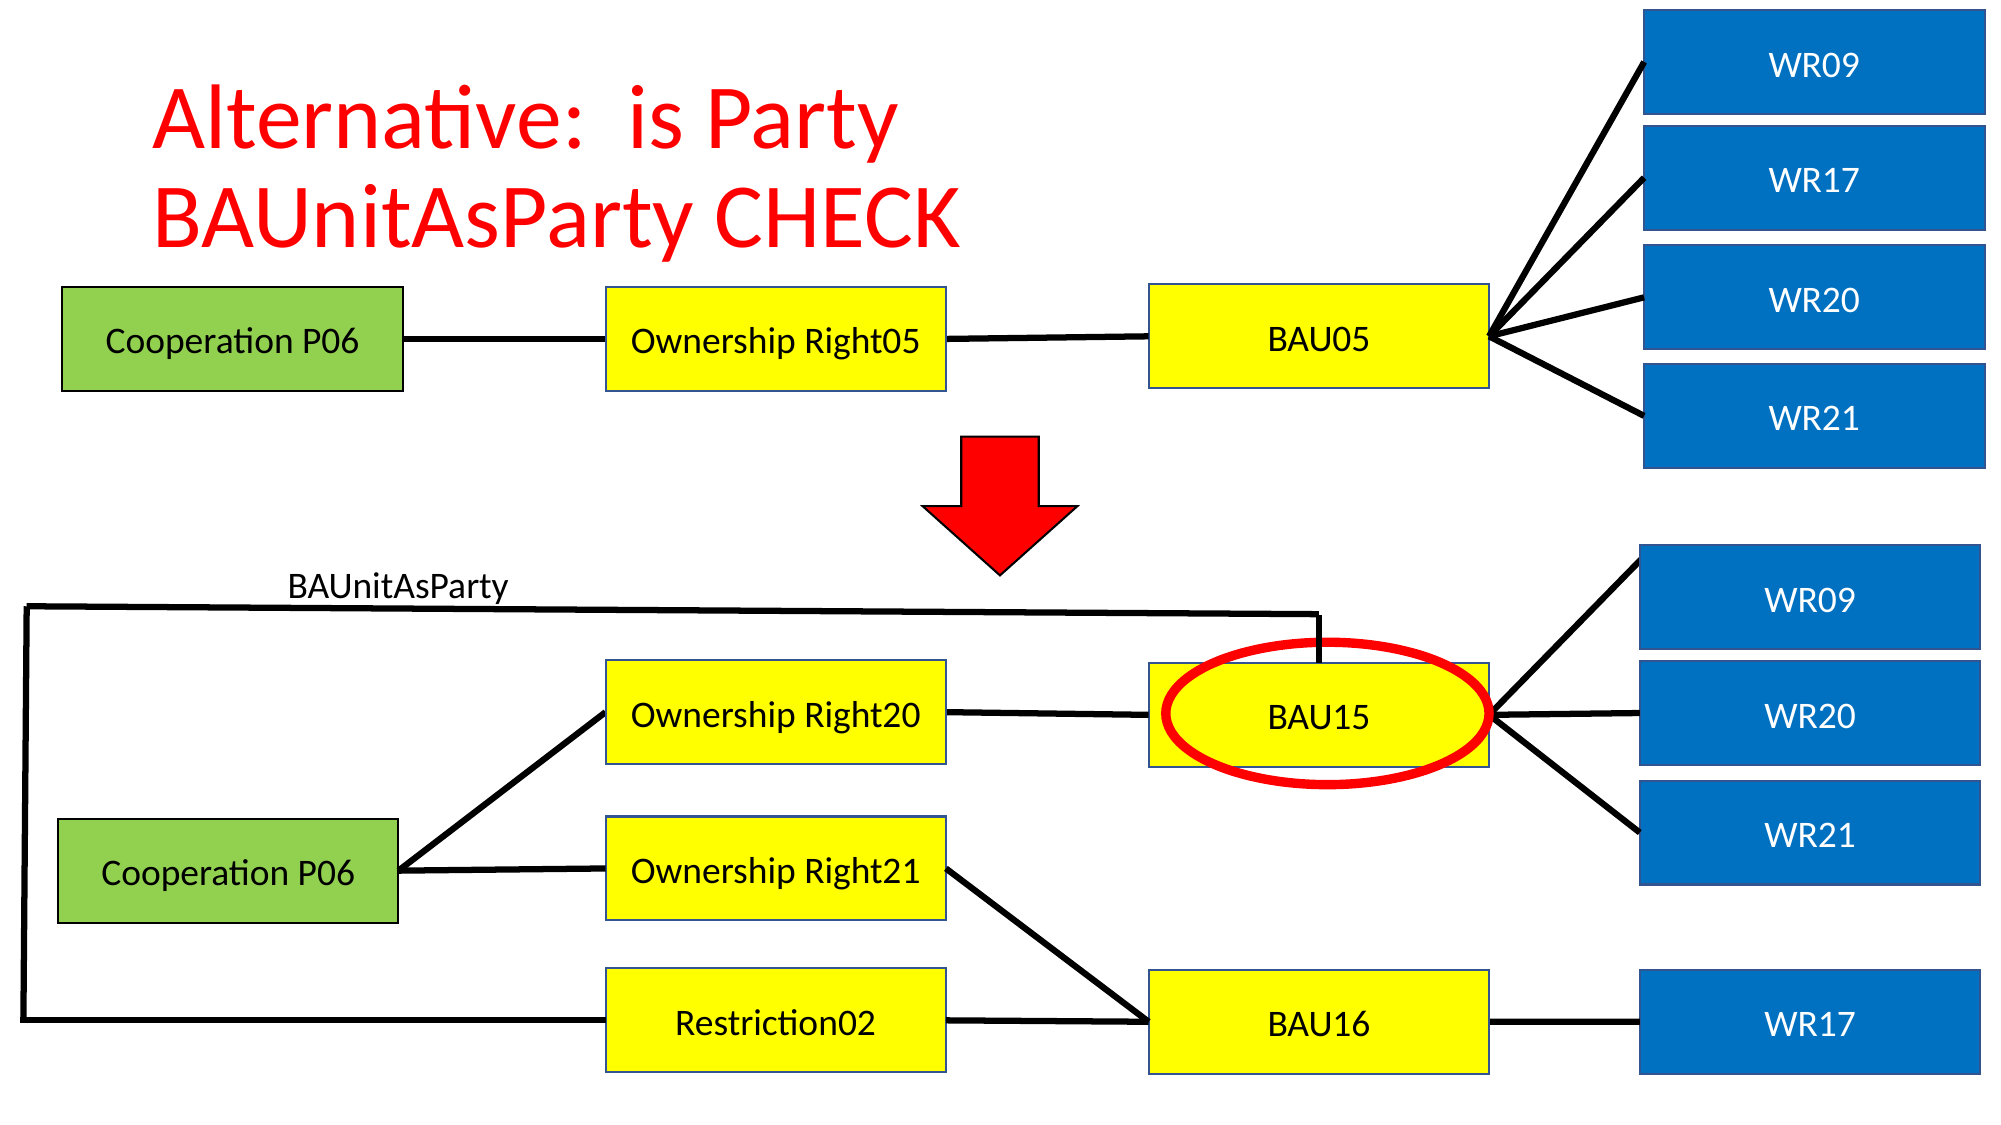

WR09
# Alternative:  is Party BAUnitAsParty CHECK
WR17
WR20
BAU05
Cooperation P06
Ownership Right05
WR21

WR09
BAUnitAsParty

Ownership Right20
WR20
BAU15
WR21
Ownership Right21
Cooperation P06
Restriction02
BAU16
WR17